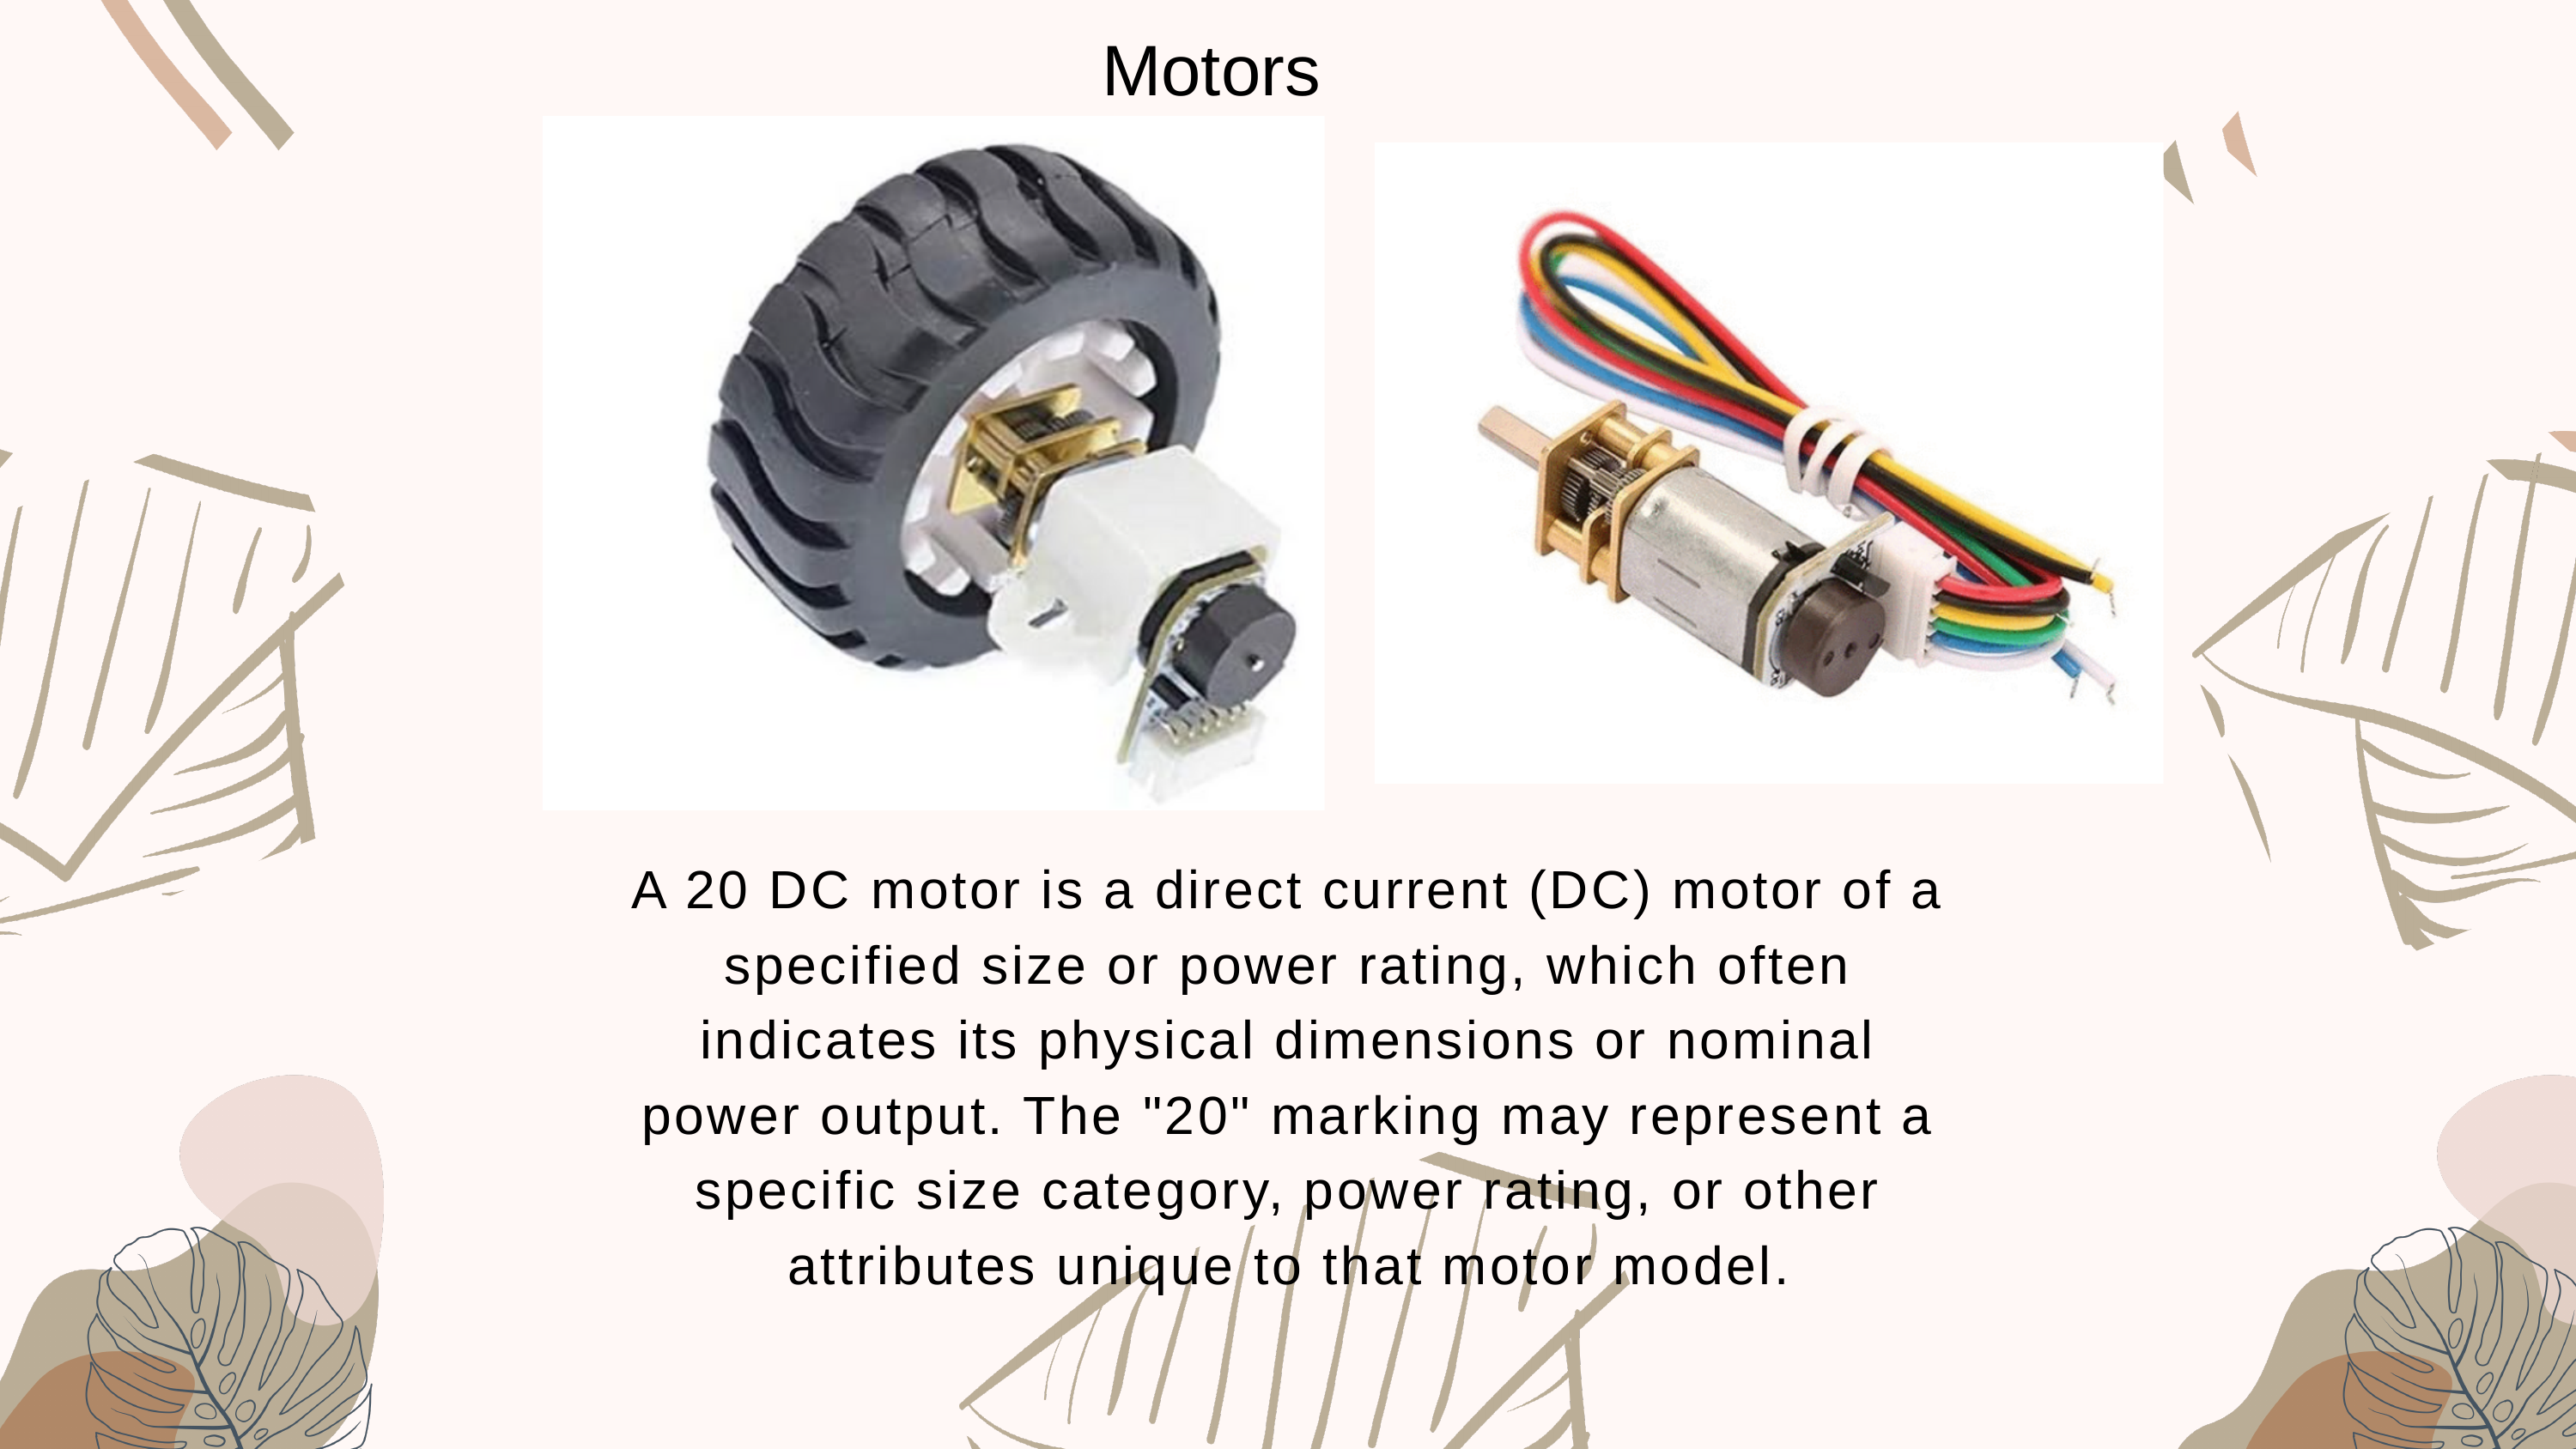

Motors

A 20 DC motor is a direct current (DC) motor of a specified size or power rating, which often indicates its physical dimensions or nominal power output. The "20" marking may represent a specific size category, power rating, or other attributes unique to that motor model.